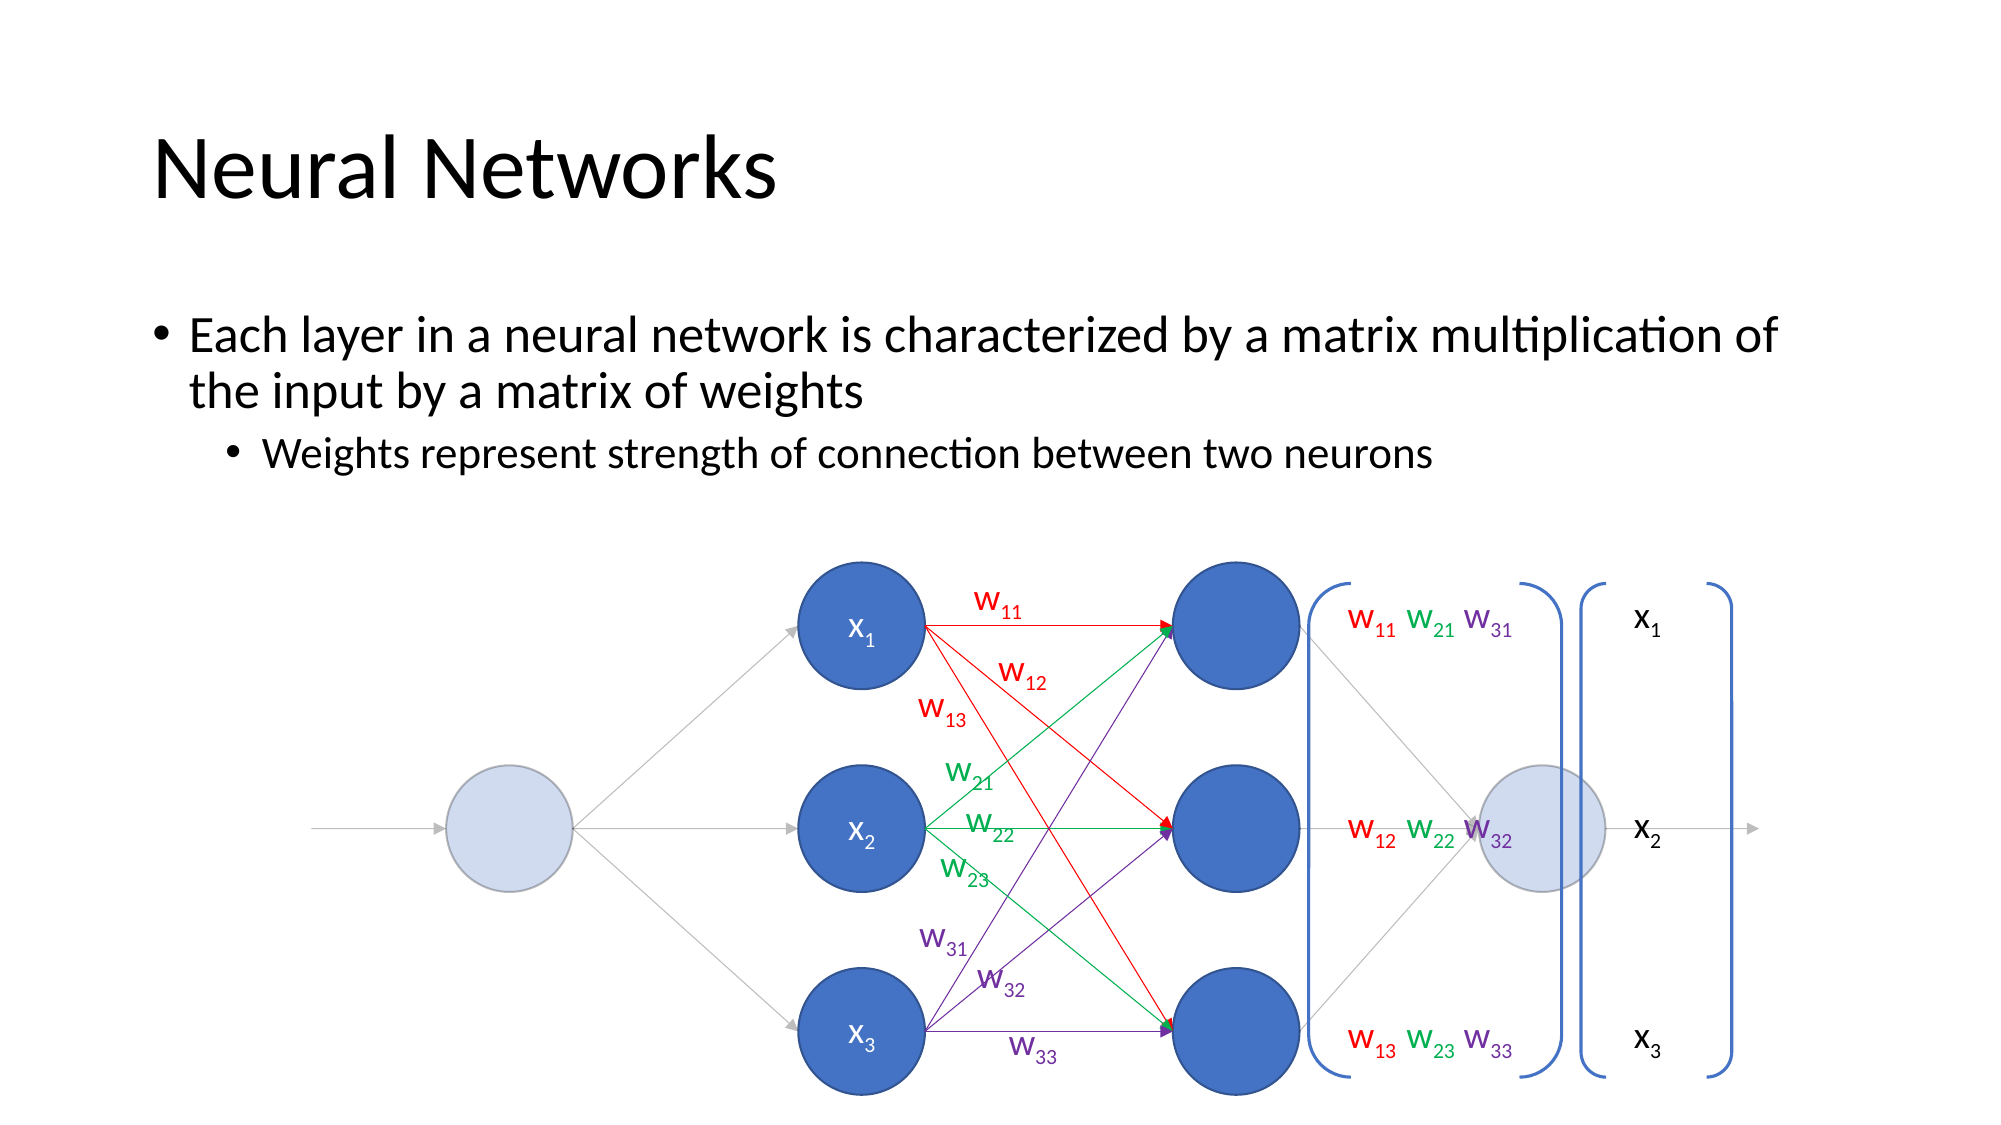

# Neural Networks
Each layer in a neural network is characterized by a matrix multiplication of the input by a matrix of weights
Weights represent strength of connection between two neurons

x1

w11

w11  w21 w31

x1
w12
w13
w21
x2

w22
w12  w22 w32
x2
w23
w31
w32
x3

w13  w23 w33
x3
w33